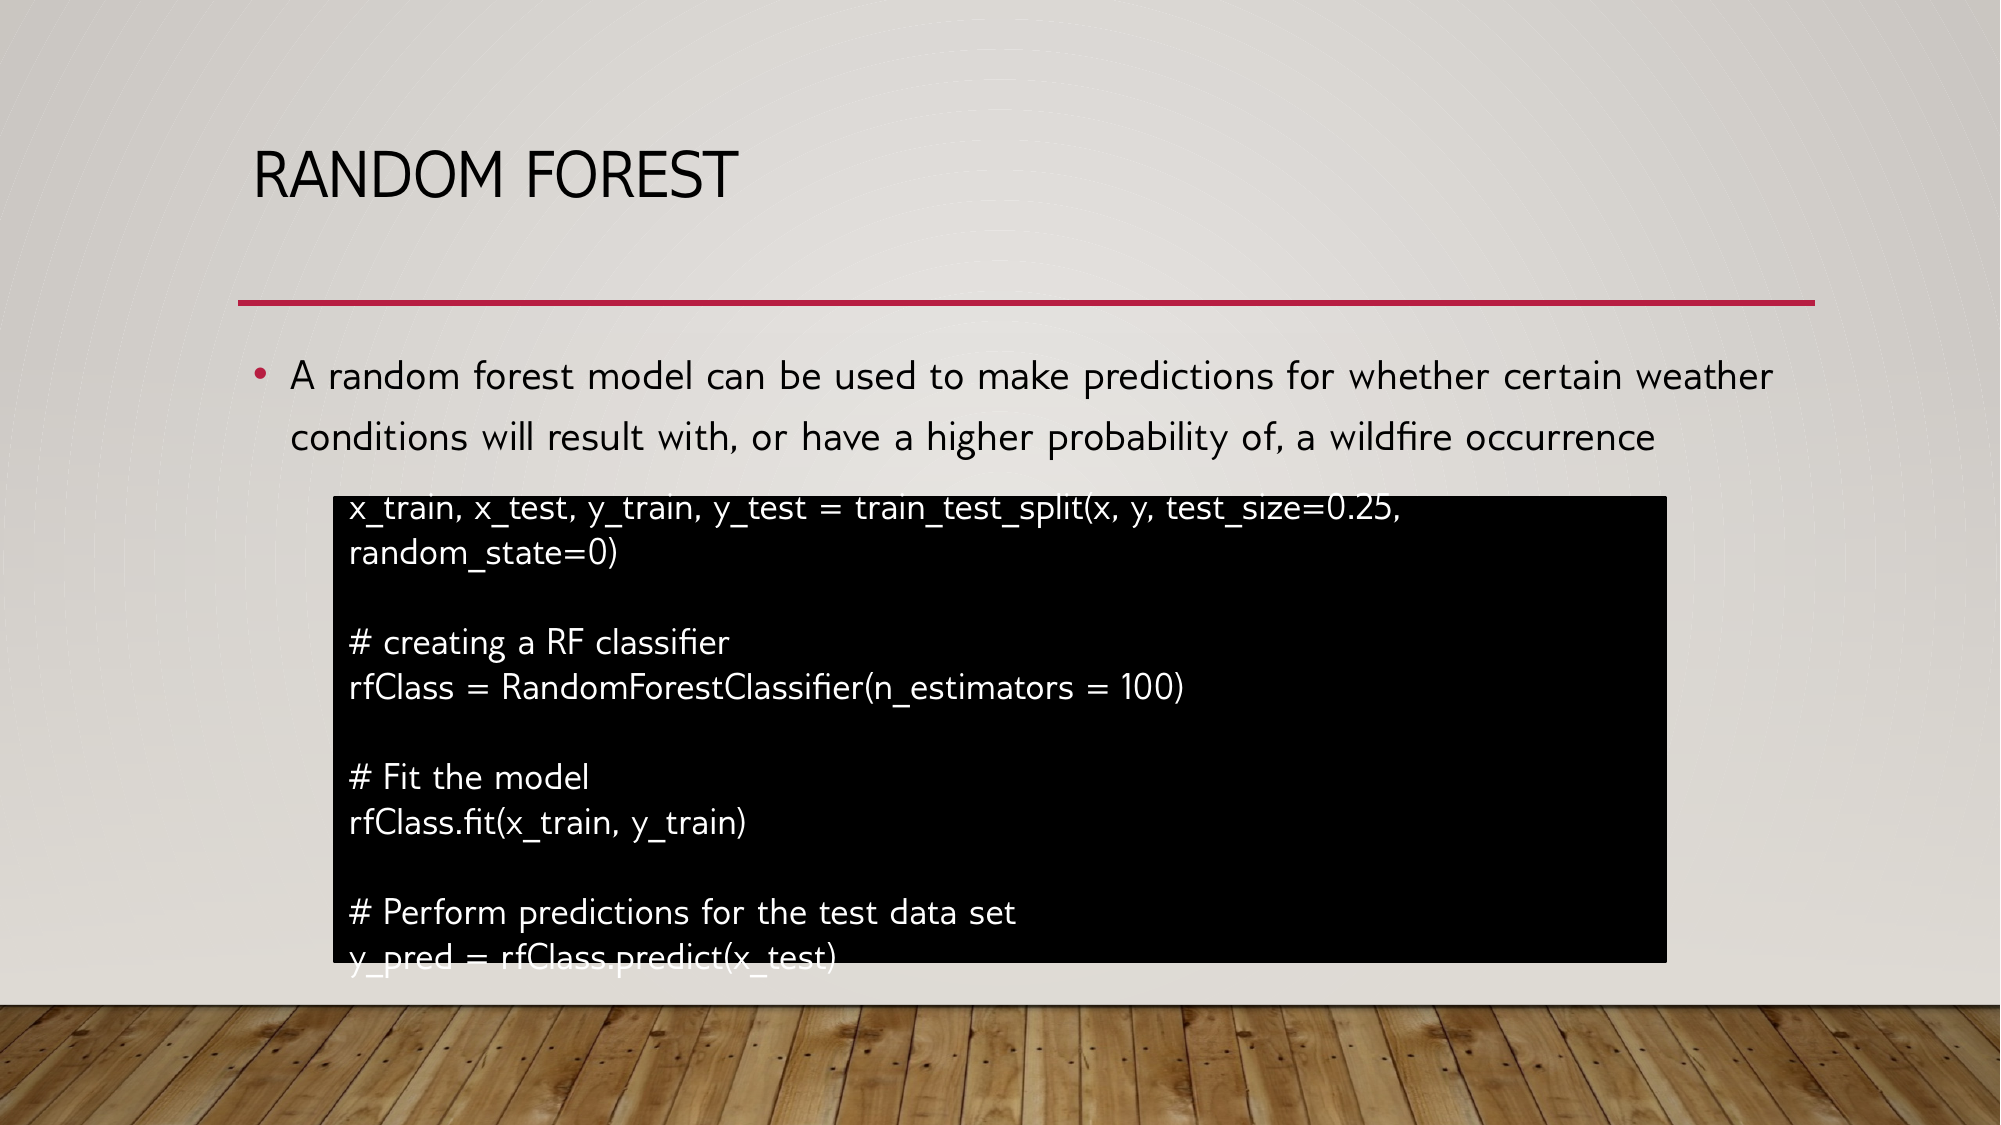

# Random Forest
A random forest model can be used to make predictions for whether certain weather conditions will result with, or have a higher probability of, a wildfire occurrence

x_train, x_test, y_train, y_test = train_test_split(x, y, test_size=0.25, random_state=0)

# creating a RF classifier
rfClass = RandomForestClassifier(n_estimators = 100)

# Fit the model
rfClass.fit(x_train, y_train)

# Perform predictions for the test data set
y_pred = rfClass.predict(x_test)